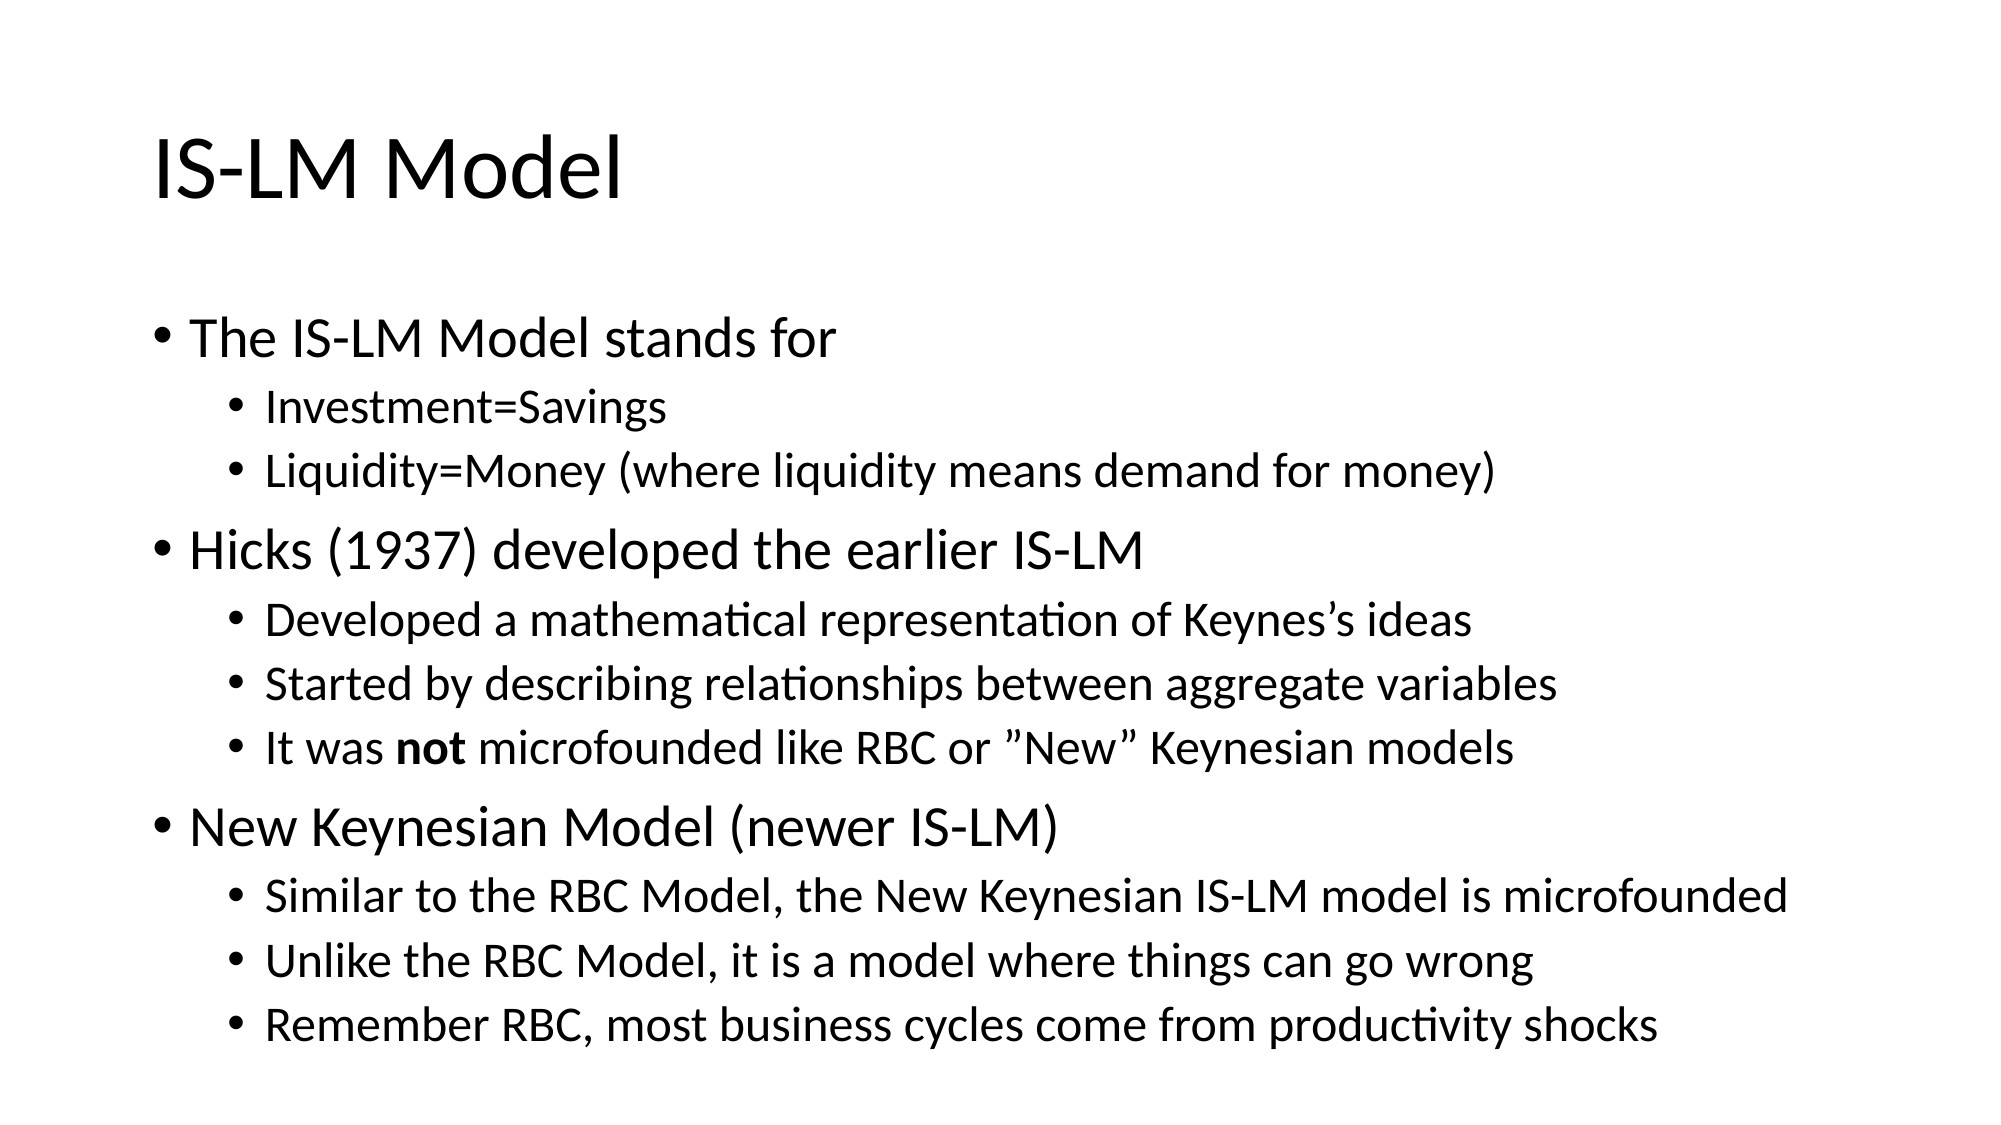

# IS-LM Model
The IS-LM Model stands for
Investment=Savings
Liquidity=Money (where liquidity means demand for money)
Hicks (1937) developed the earlier IS-LM
Developed a mathematical representation of Keynes’s ideas
Started by describing relationships between aggregate variables
It was not microfounded like RBC or ”New” Keynesian models
New Keynesian Model (newer IS-LM)
Similar to the RBC Model, the New Keynesian IS-LM model is microfounded
Unlike the RBC Model, it is a model where things can go wrong
Remember RBC, most business cycles come from productivity shocks